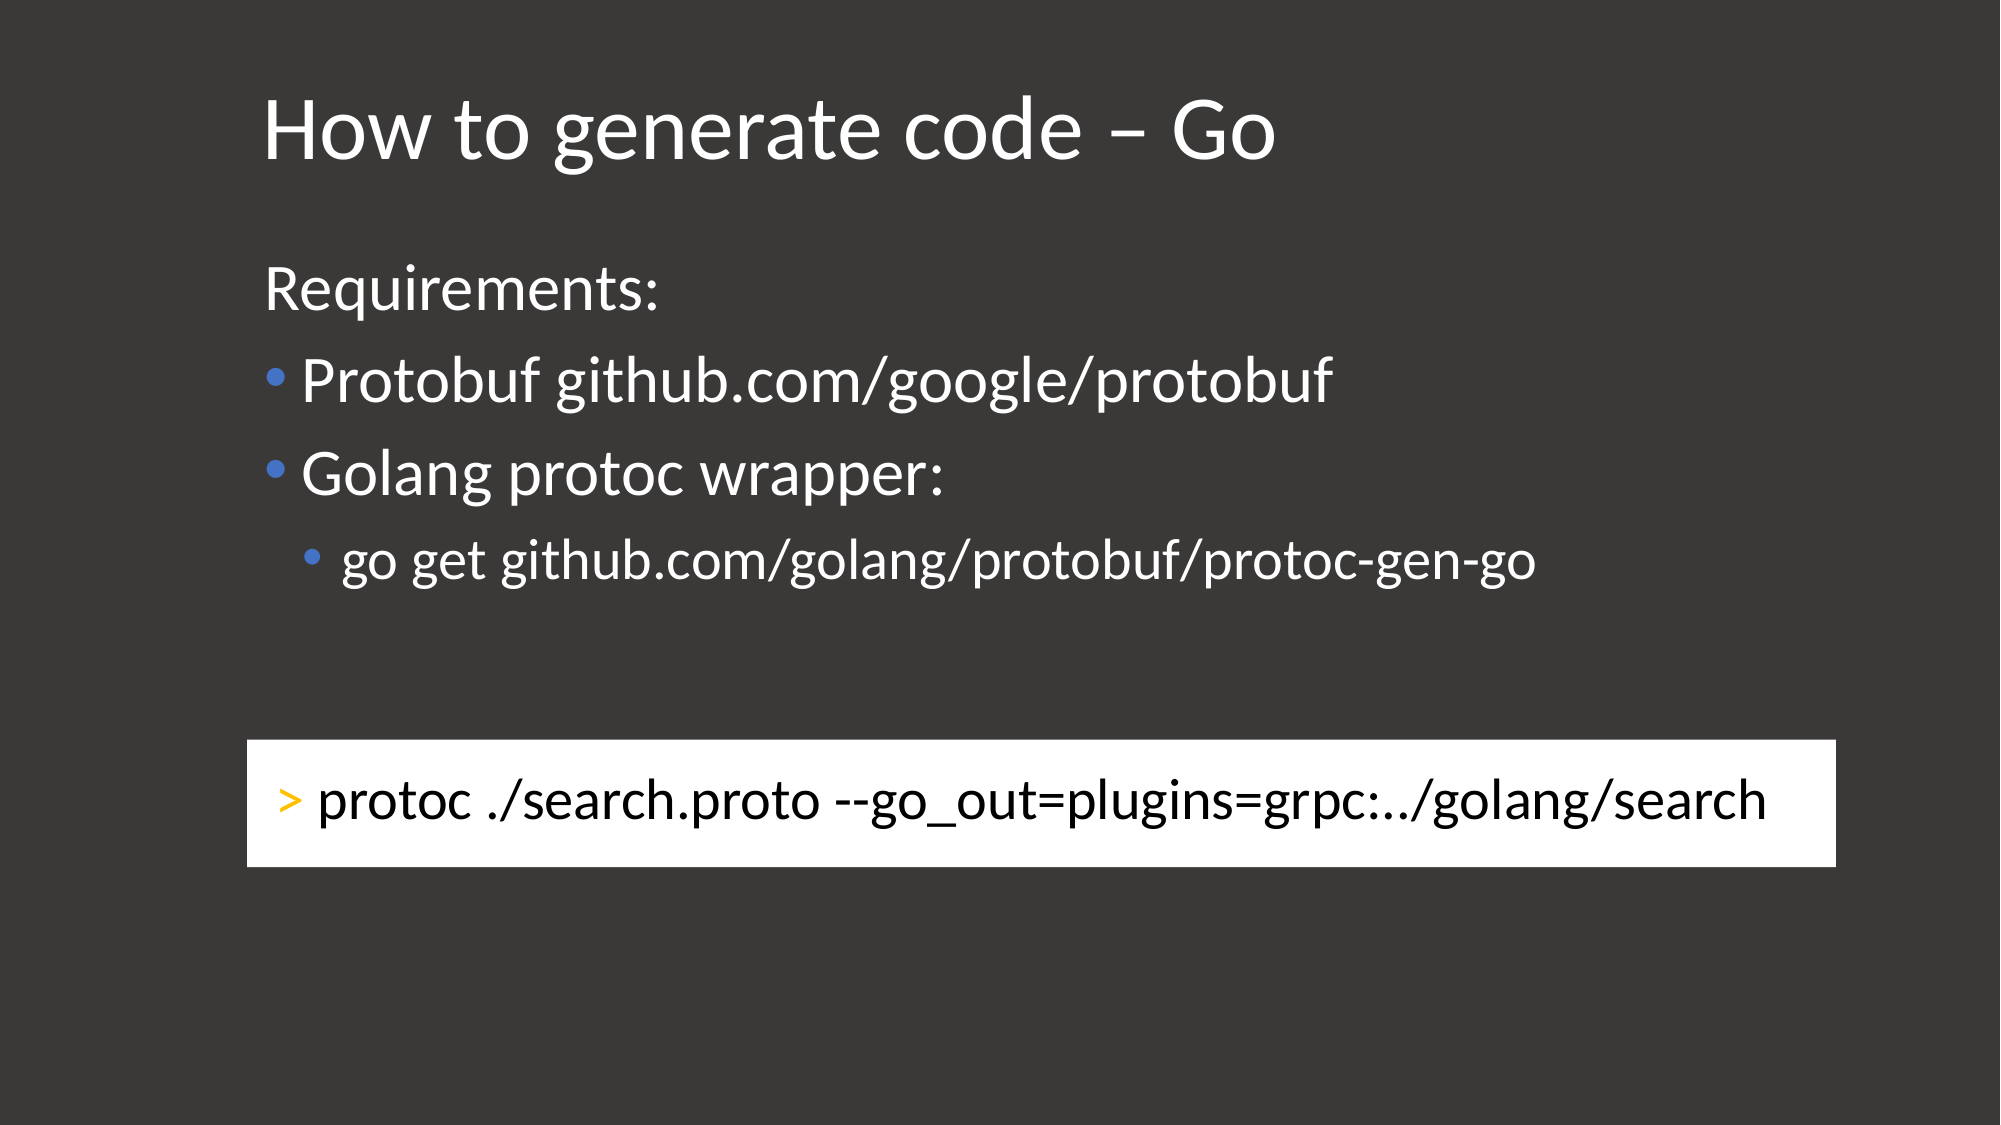

# How to generate code – Go
Requirements:
Protobuf github.com/google/protobuf
Golang protoc wrapper:
go get github.com/golang/protobuf/protoc-gen-go

 > protoc ./search.proto --go_out=plugins=grpc:../golang/search